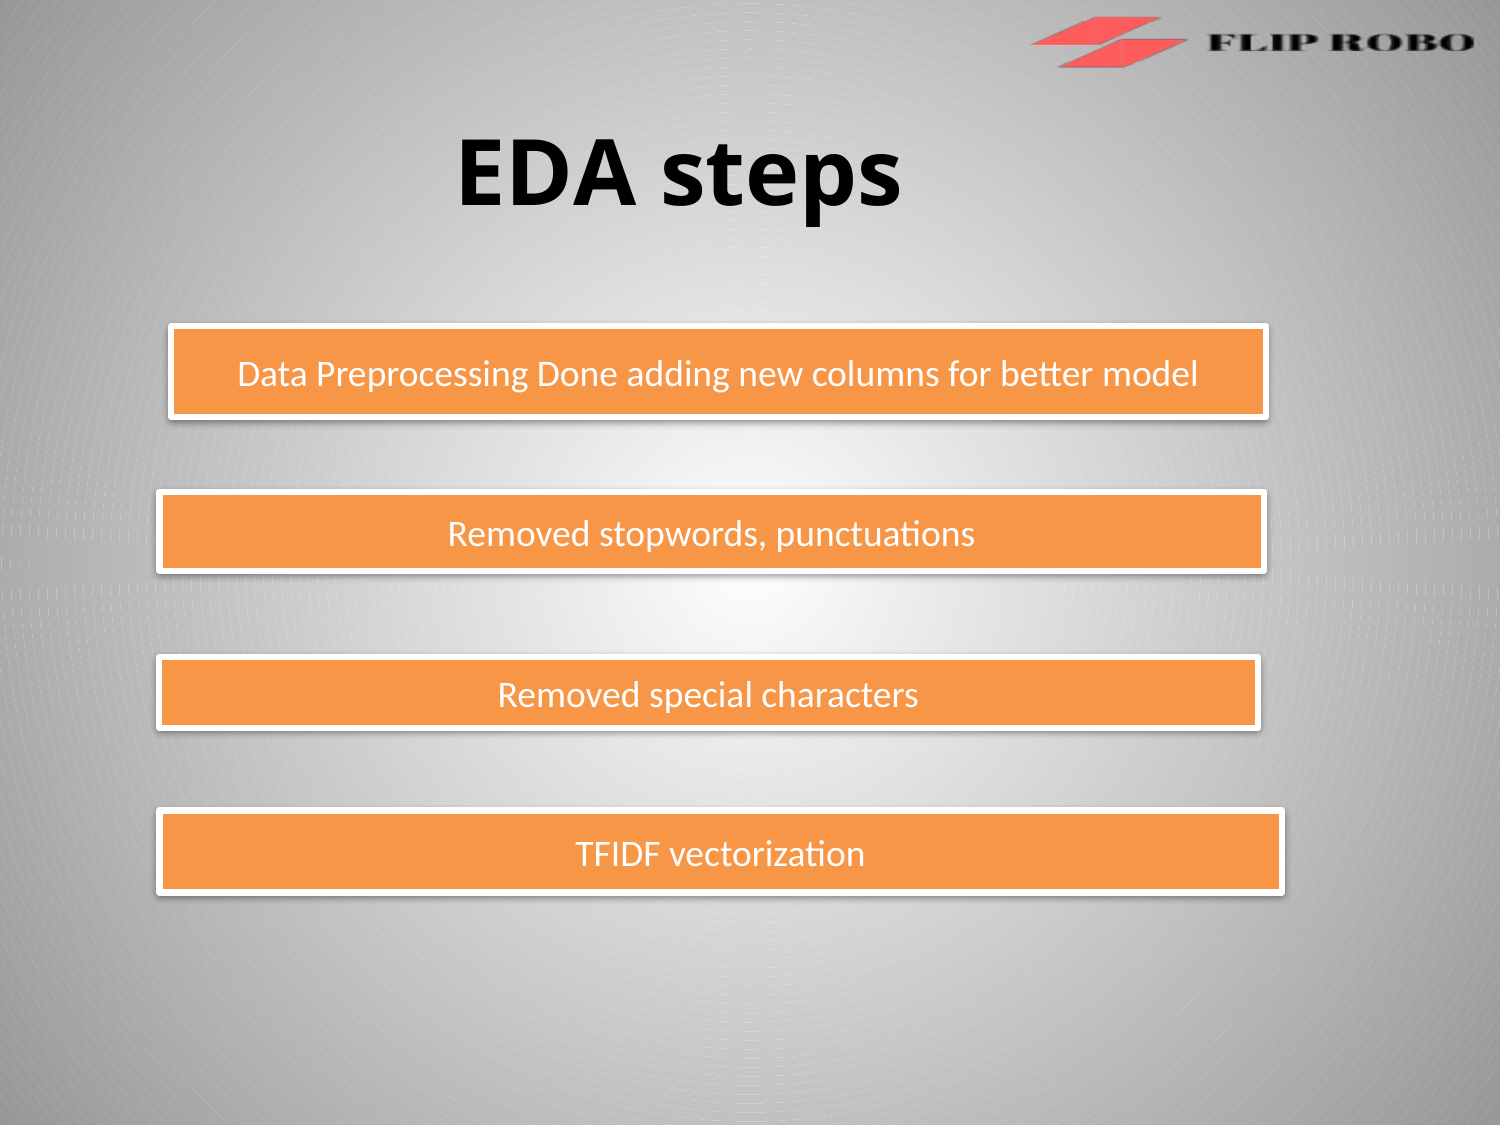

EDA steps
Data Preprocessing Done adding new columns for better model
Removed stopwords, punctuations
Removed special characters
TFIDF vectorization